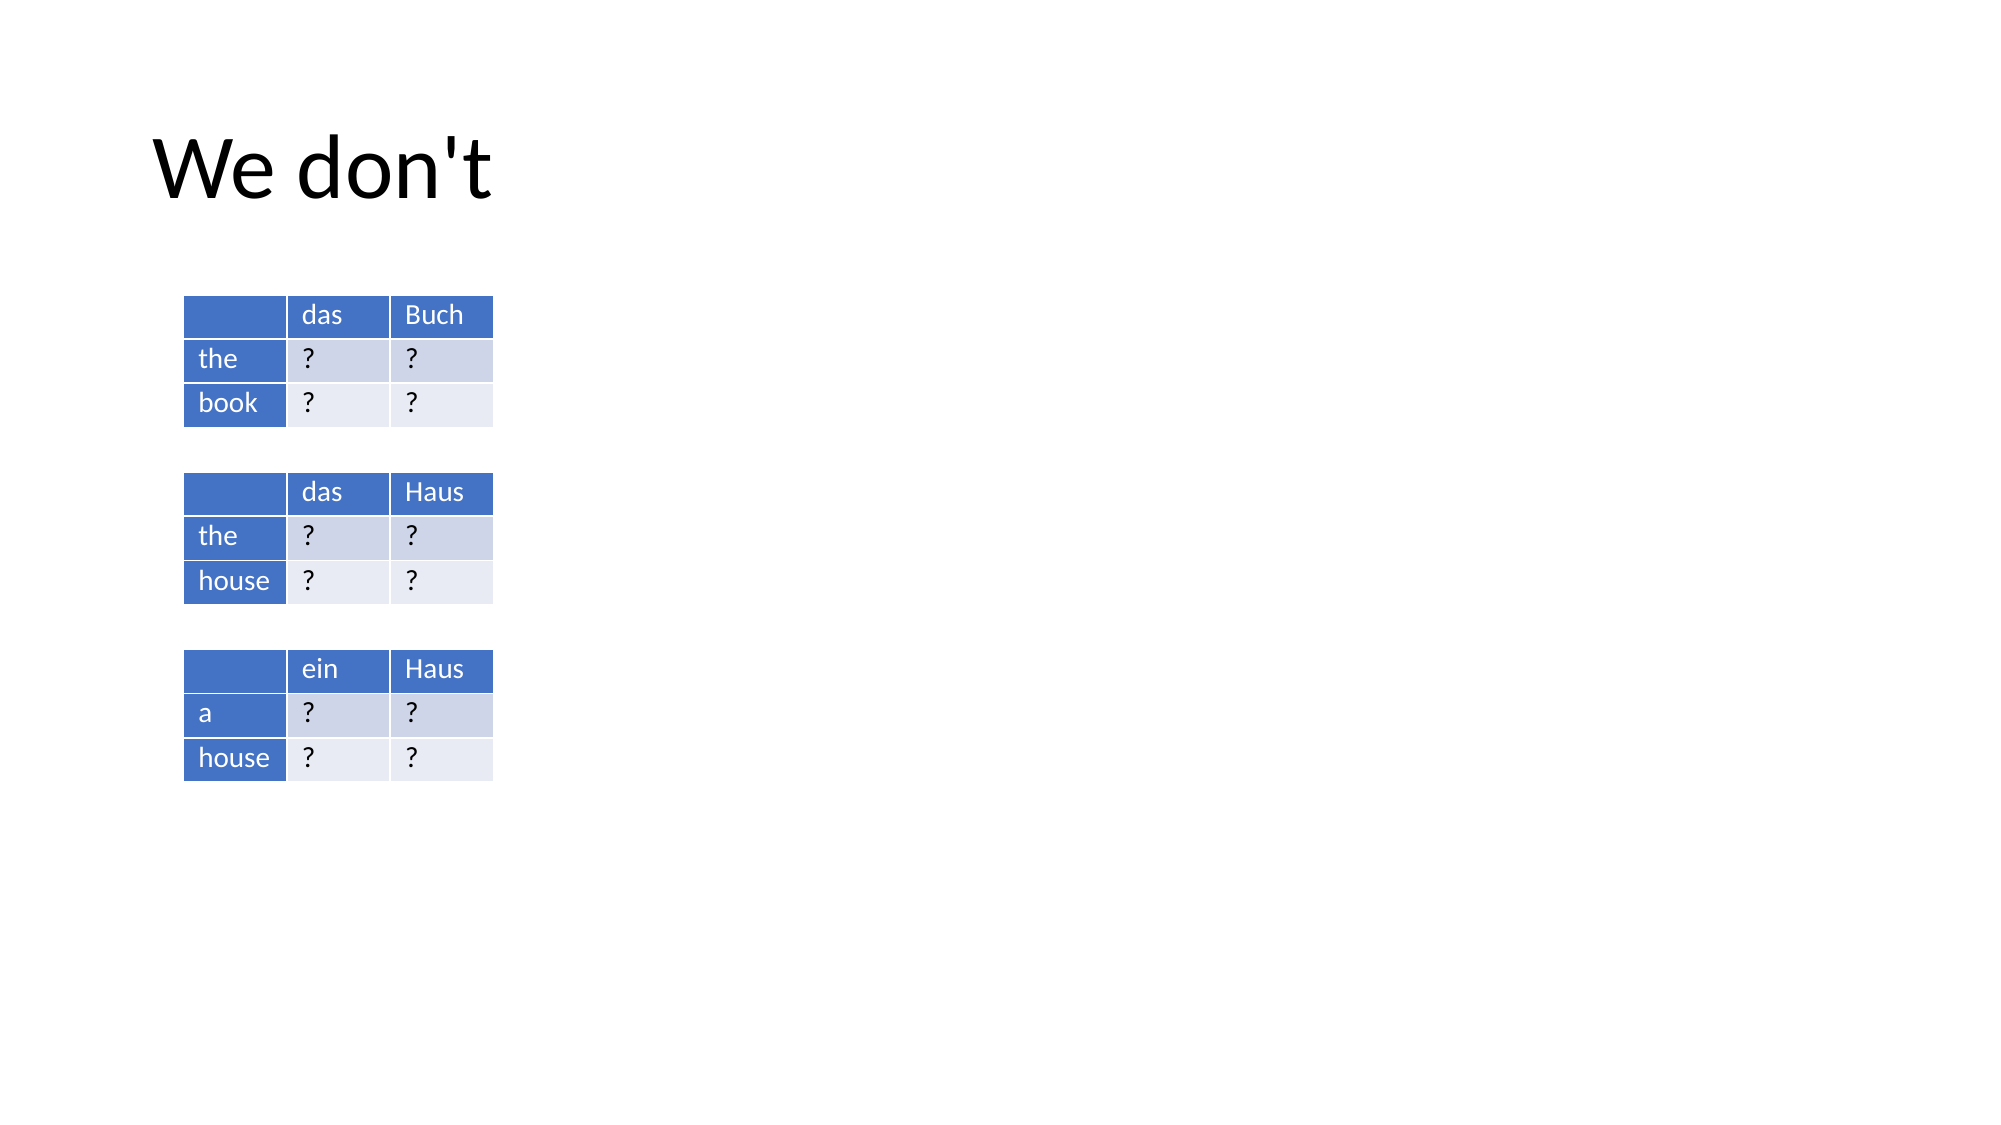

# We don't
|  | das | Buch |
| --- | --- | --- |
| the | ? | ? |
| book | ? | ? |
|  | das | Haus |
| --- | --- | --- |
| the | ? | ? |
| house | ? | ? |
|  | ein | Haus |
| --- | --- | --- |
| a | ? | ? |
| house | ? | ? |